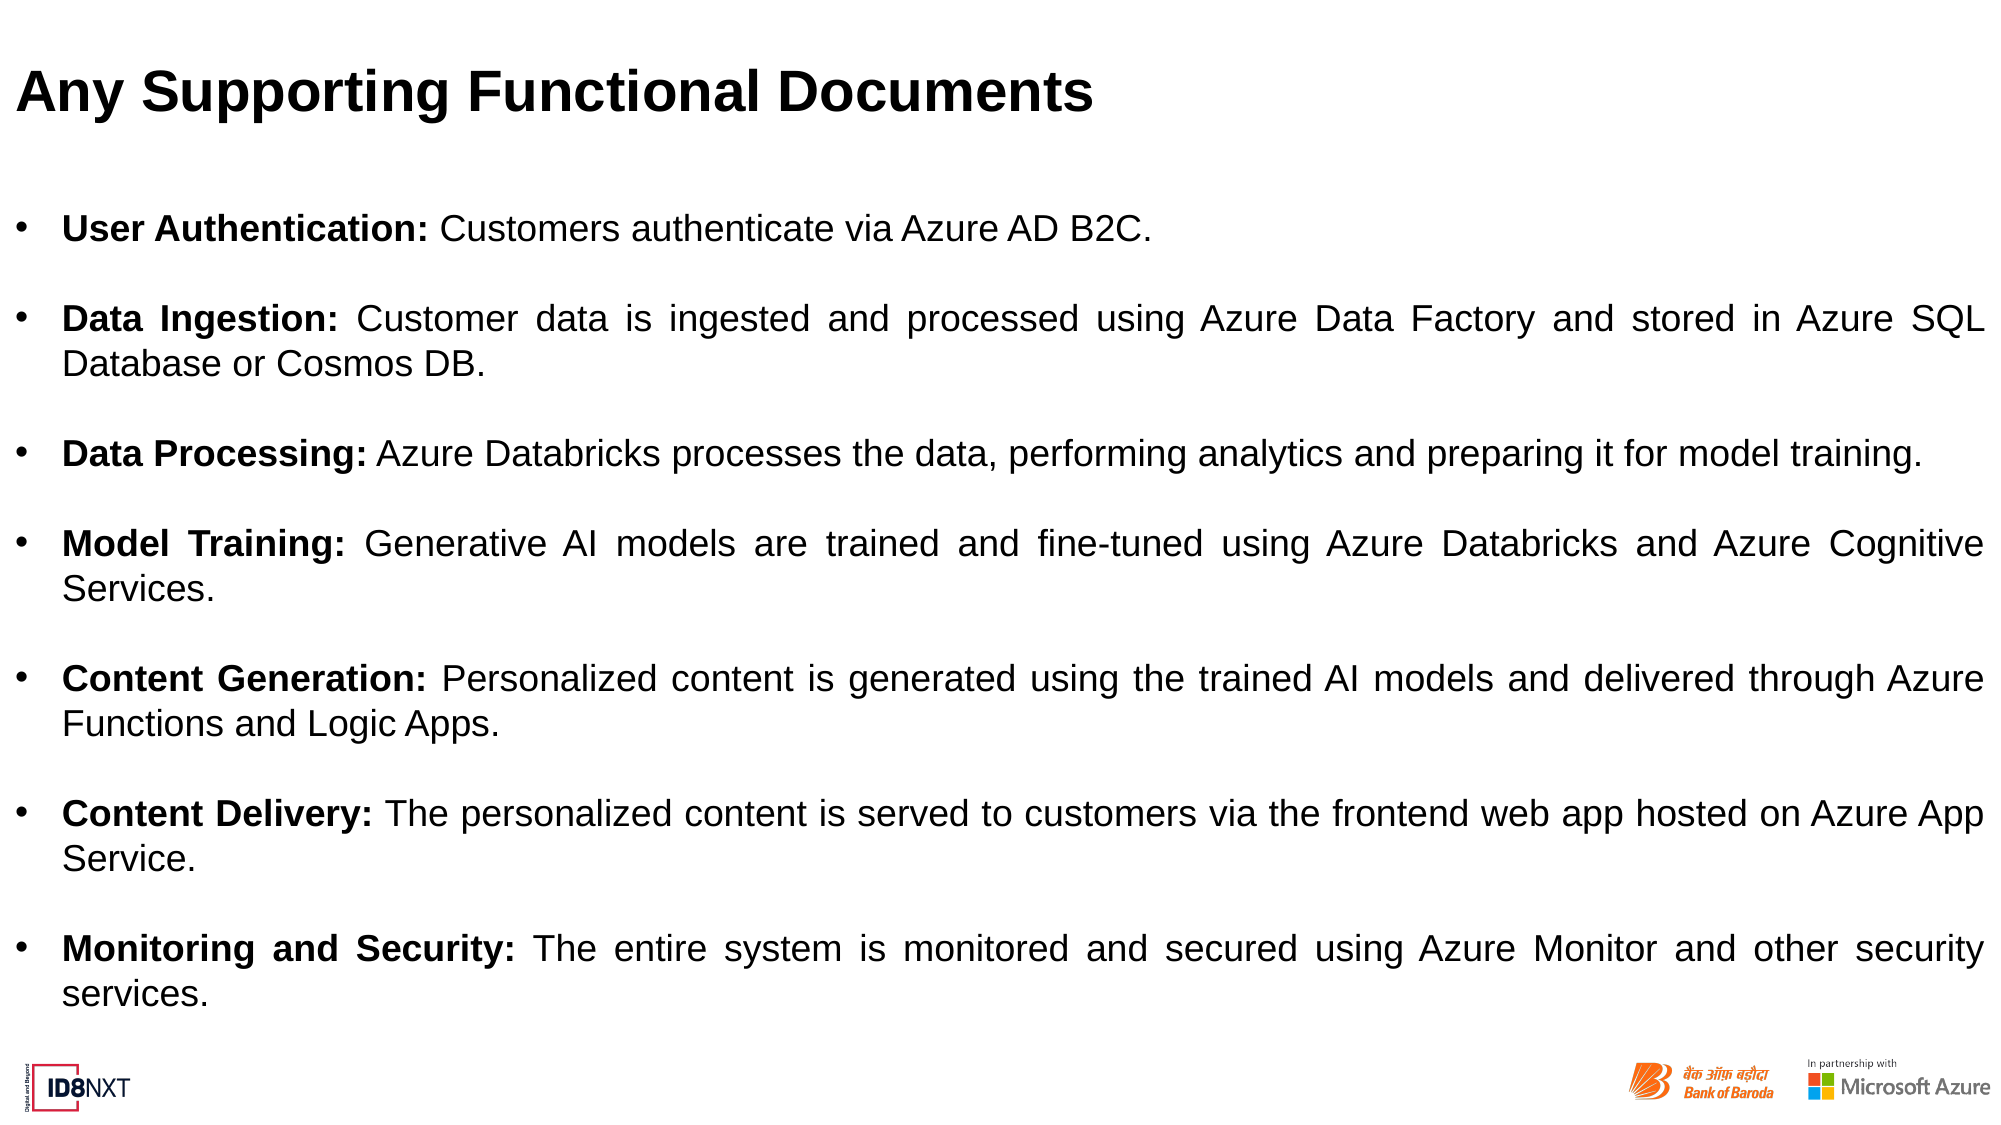

# Any Supporting Functional Documents
User Authentication: Customers authenticate via Azure AD B2C.

Data Ingestion: Customer data is ingested and processed using Azure Data Factory and stored in Azure SQL Database or Cosmos DB.

Data Processing: Azure Databricks processes the data, performing analytics and preparing it for model training.

Model Training: Generative AI models are trained and fine-tuned using Azure Databricks and Azure Cognitive Services.

Content Generation: Personalized content is generated using the trained AI models and delivered through Azure Functions and Logic Apps.

Content Delivery: The personalized content is served to customers via the frontend web app hosted on Azure App Service.

Monitoring and Security: The entire system is monitored and secured using Azure Monitor and other security services.